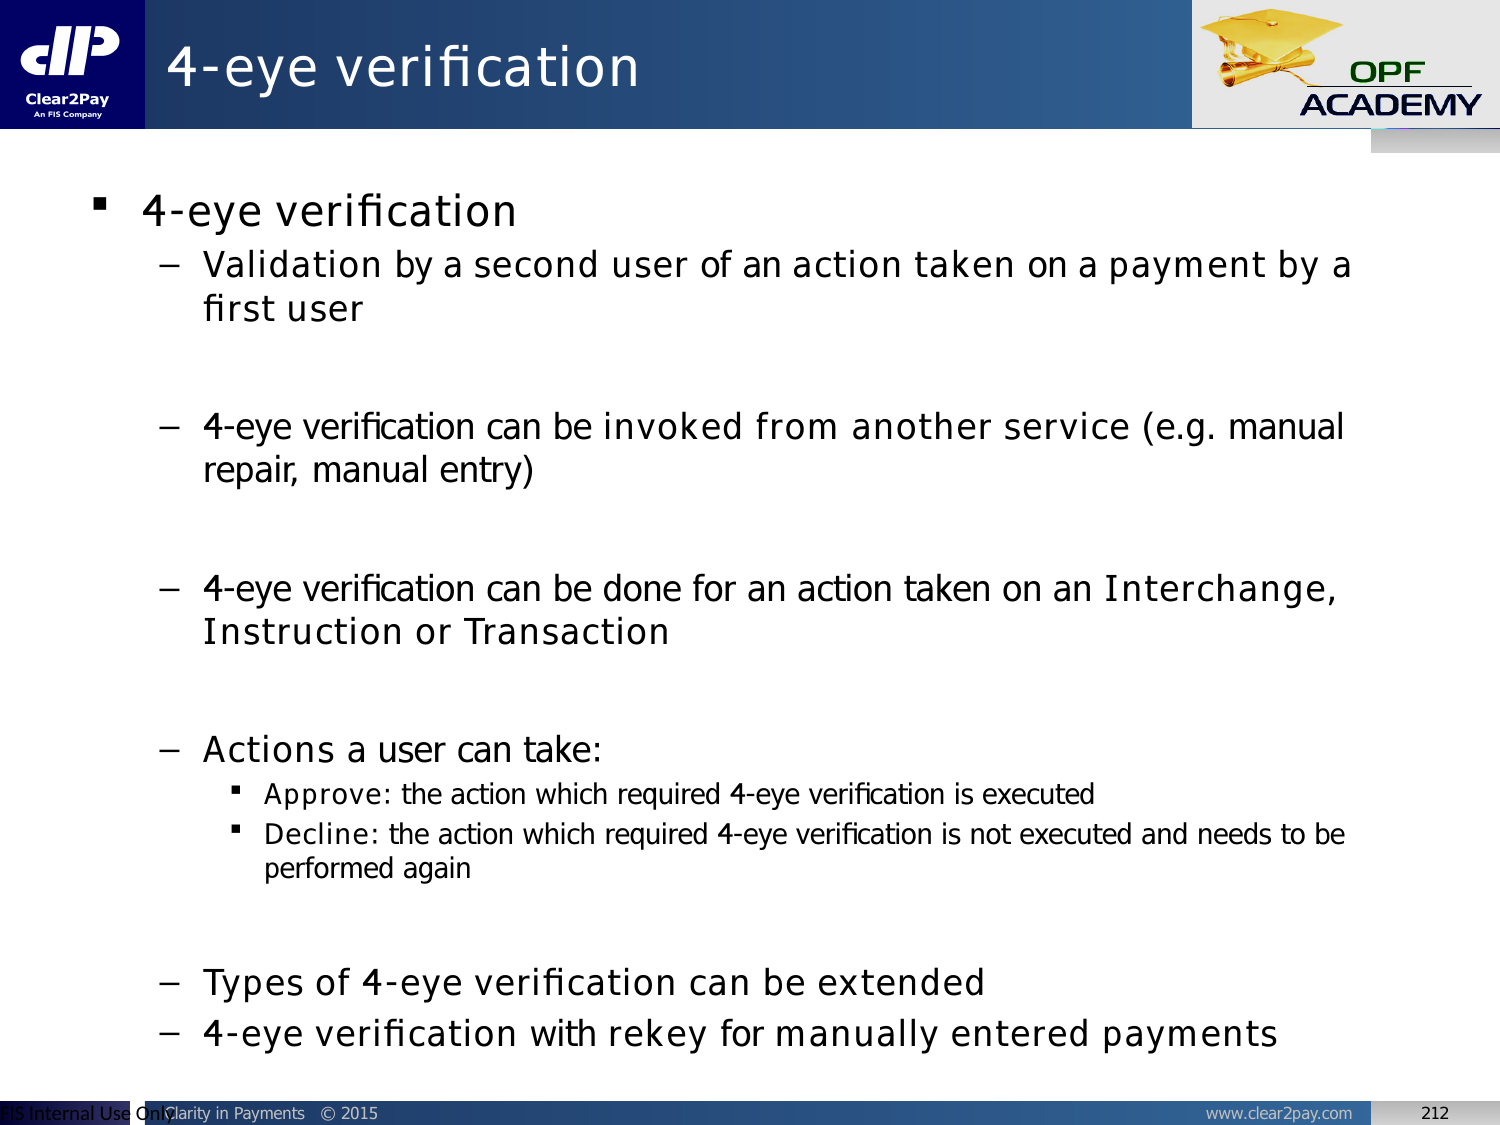

# 4-eye verification
4-eye verification
Validation by a second user of an action taken on a payment by a first user

4-eye verification can be invoked from another service (e.g. manual repair, manual entry)

4-eye verification can be done for an action taken on an Interchange, Instruction or Transaction

Actions a user can take:
Approve: the action which required 4-eye verification is executed
Decline: the action which required 4-eye verification is not executed and needs to be performed again

Types of 4-eye verification can be extended
4-eye verification with rekey for manually entered payments